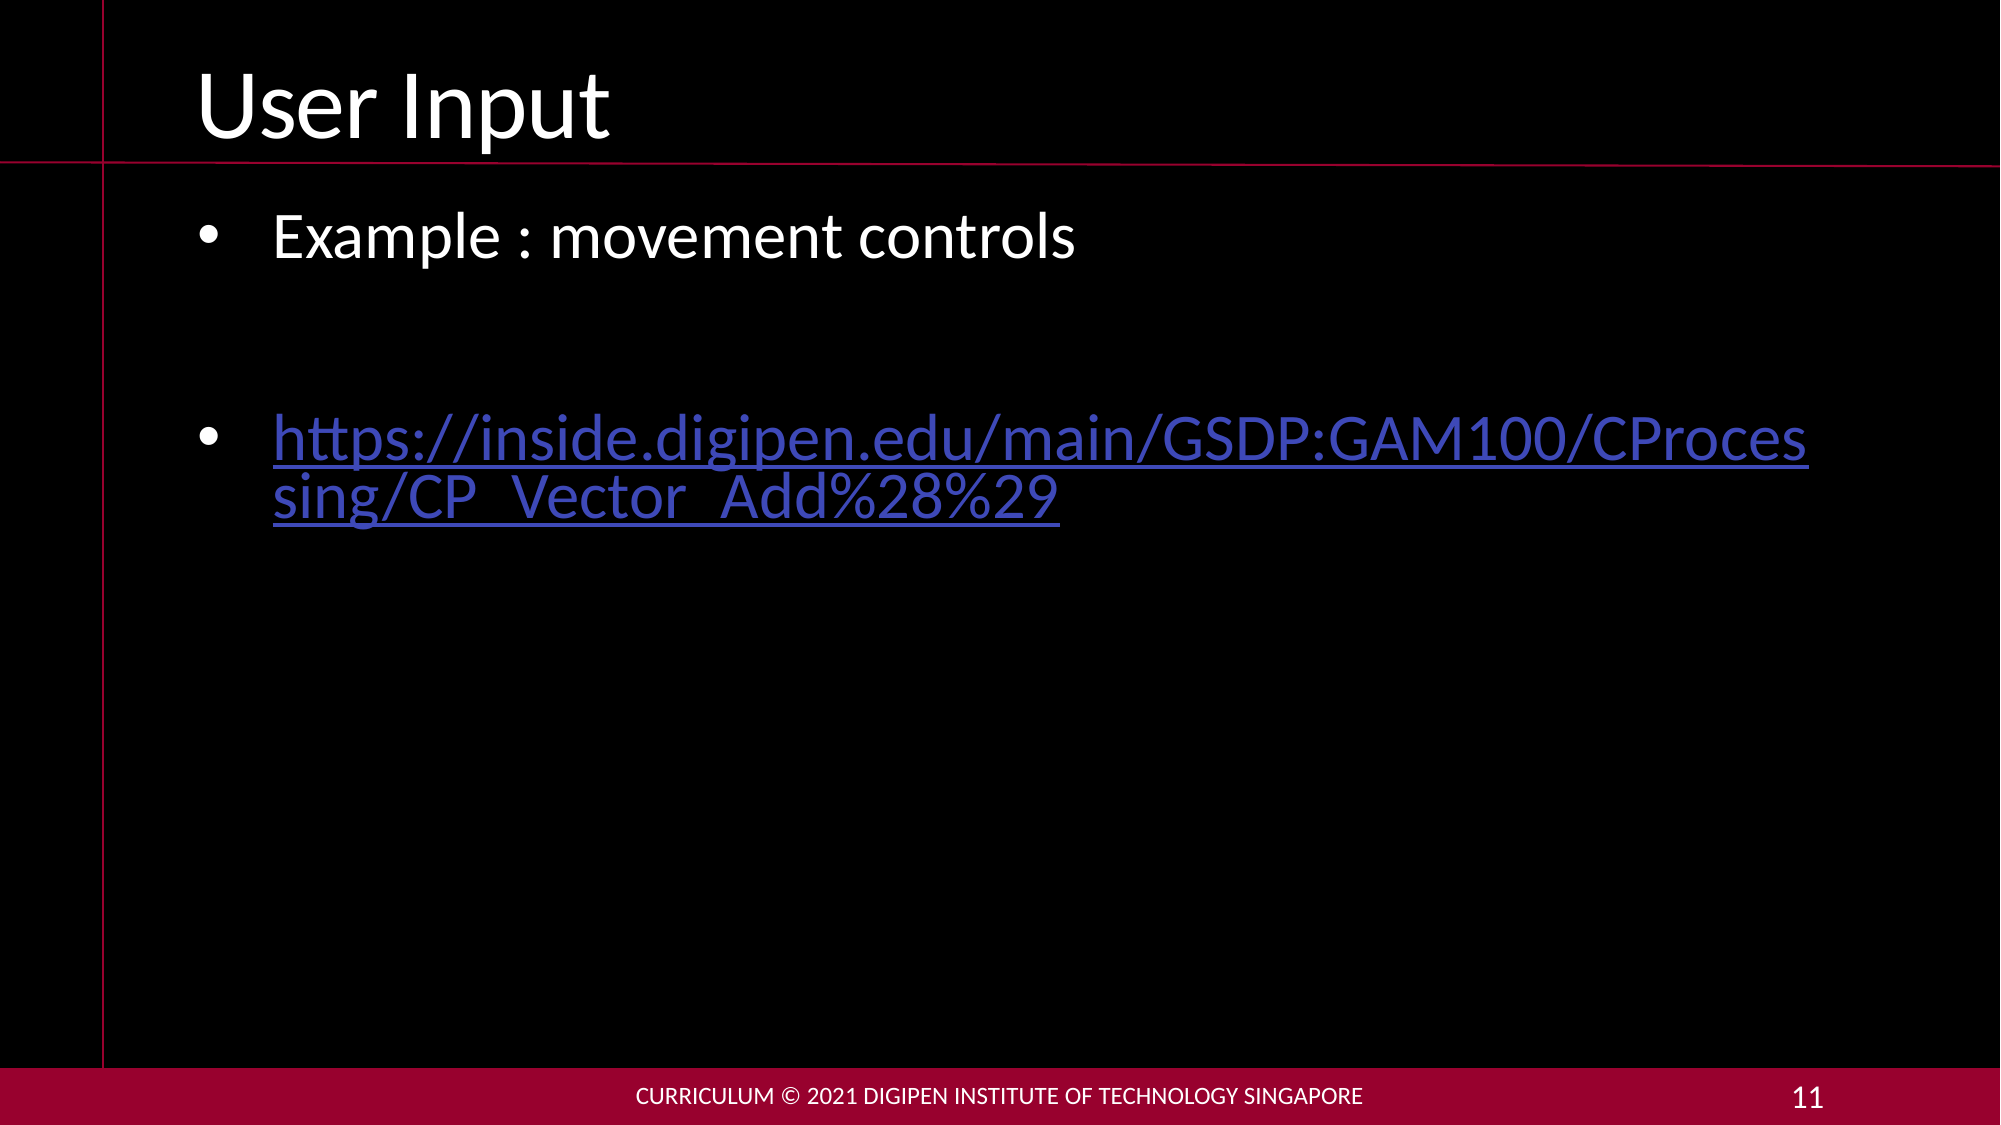

# User Input
Example : movement controls

https://inside.digipen.edu/main/GSDP:GAM100/CProcessing/CP_Vector_Add%28%29
Curriculum © 2021 DigiPen Institute of Technology singapore
11